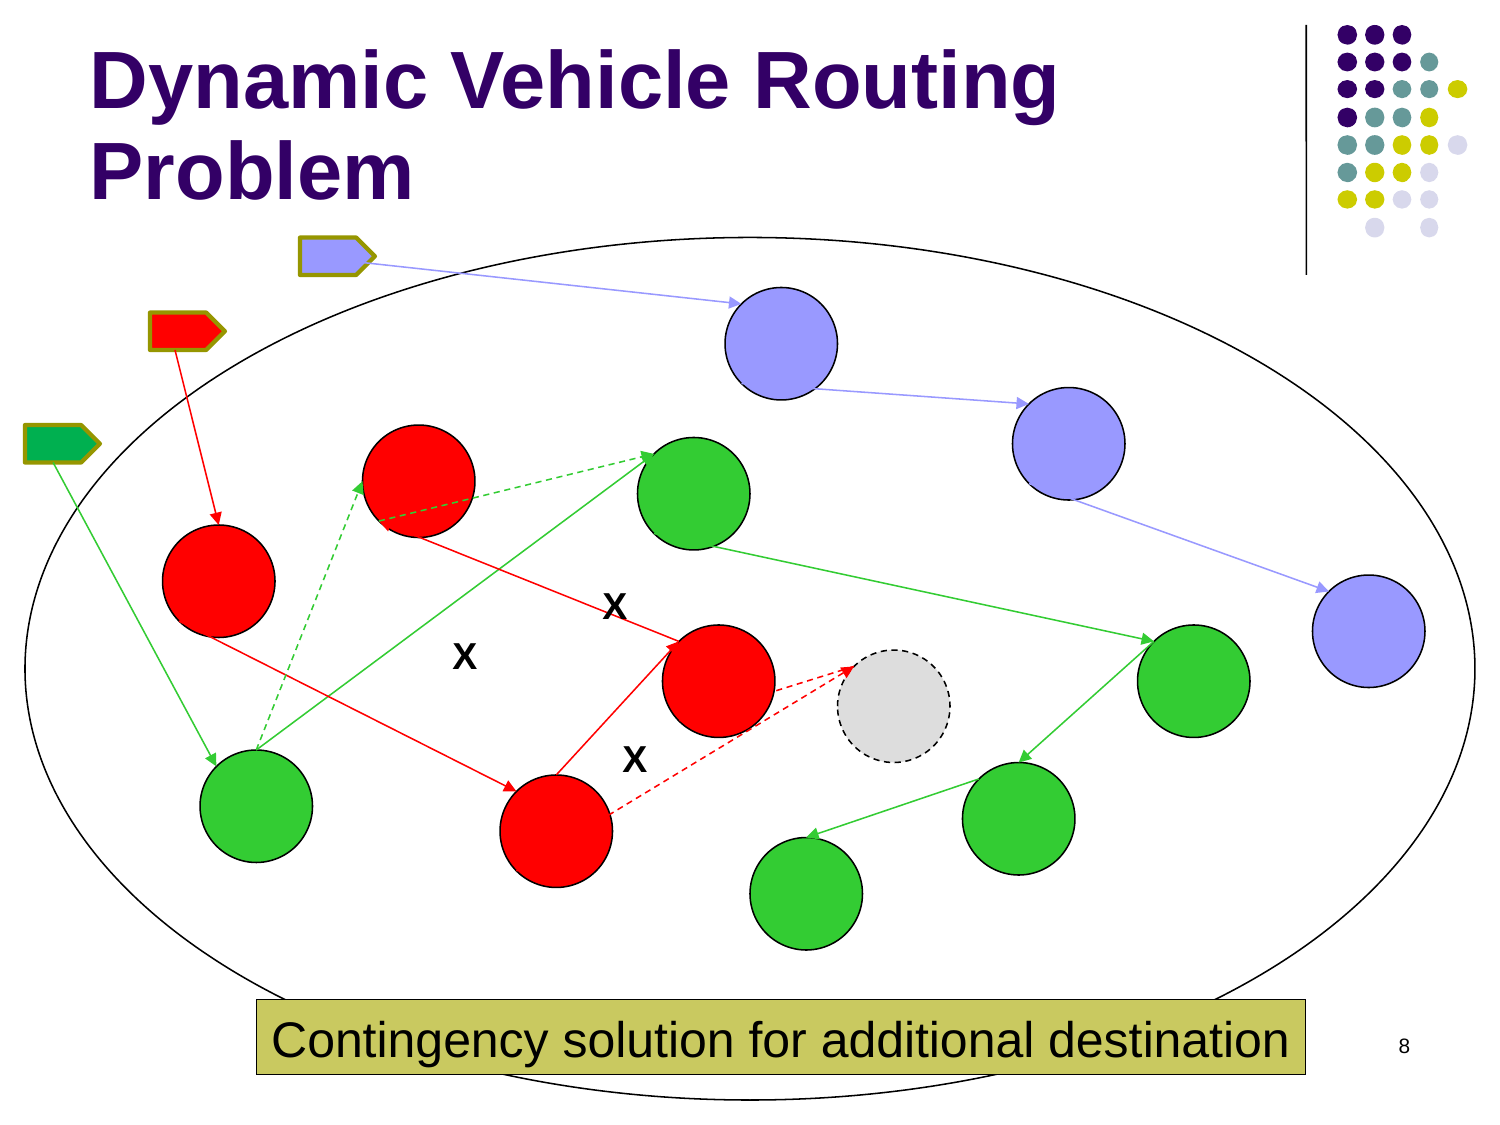

# Dynamic Vehicle Routing Problem

X

X

X

Contingency solution for additional destination
8